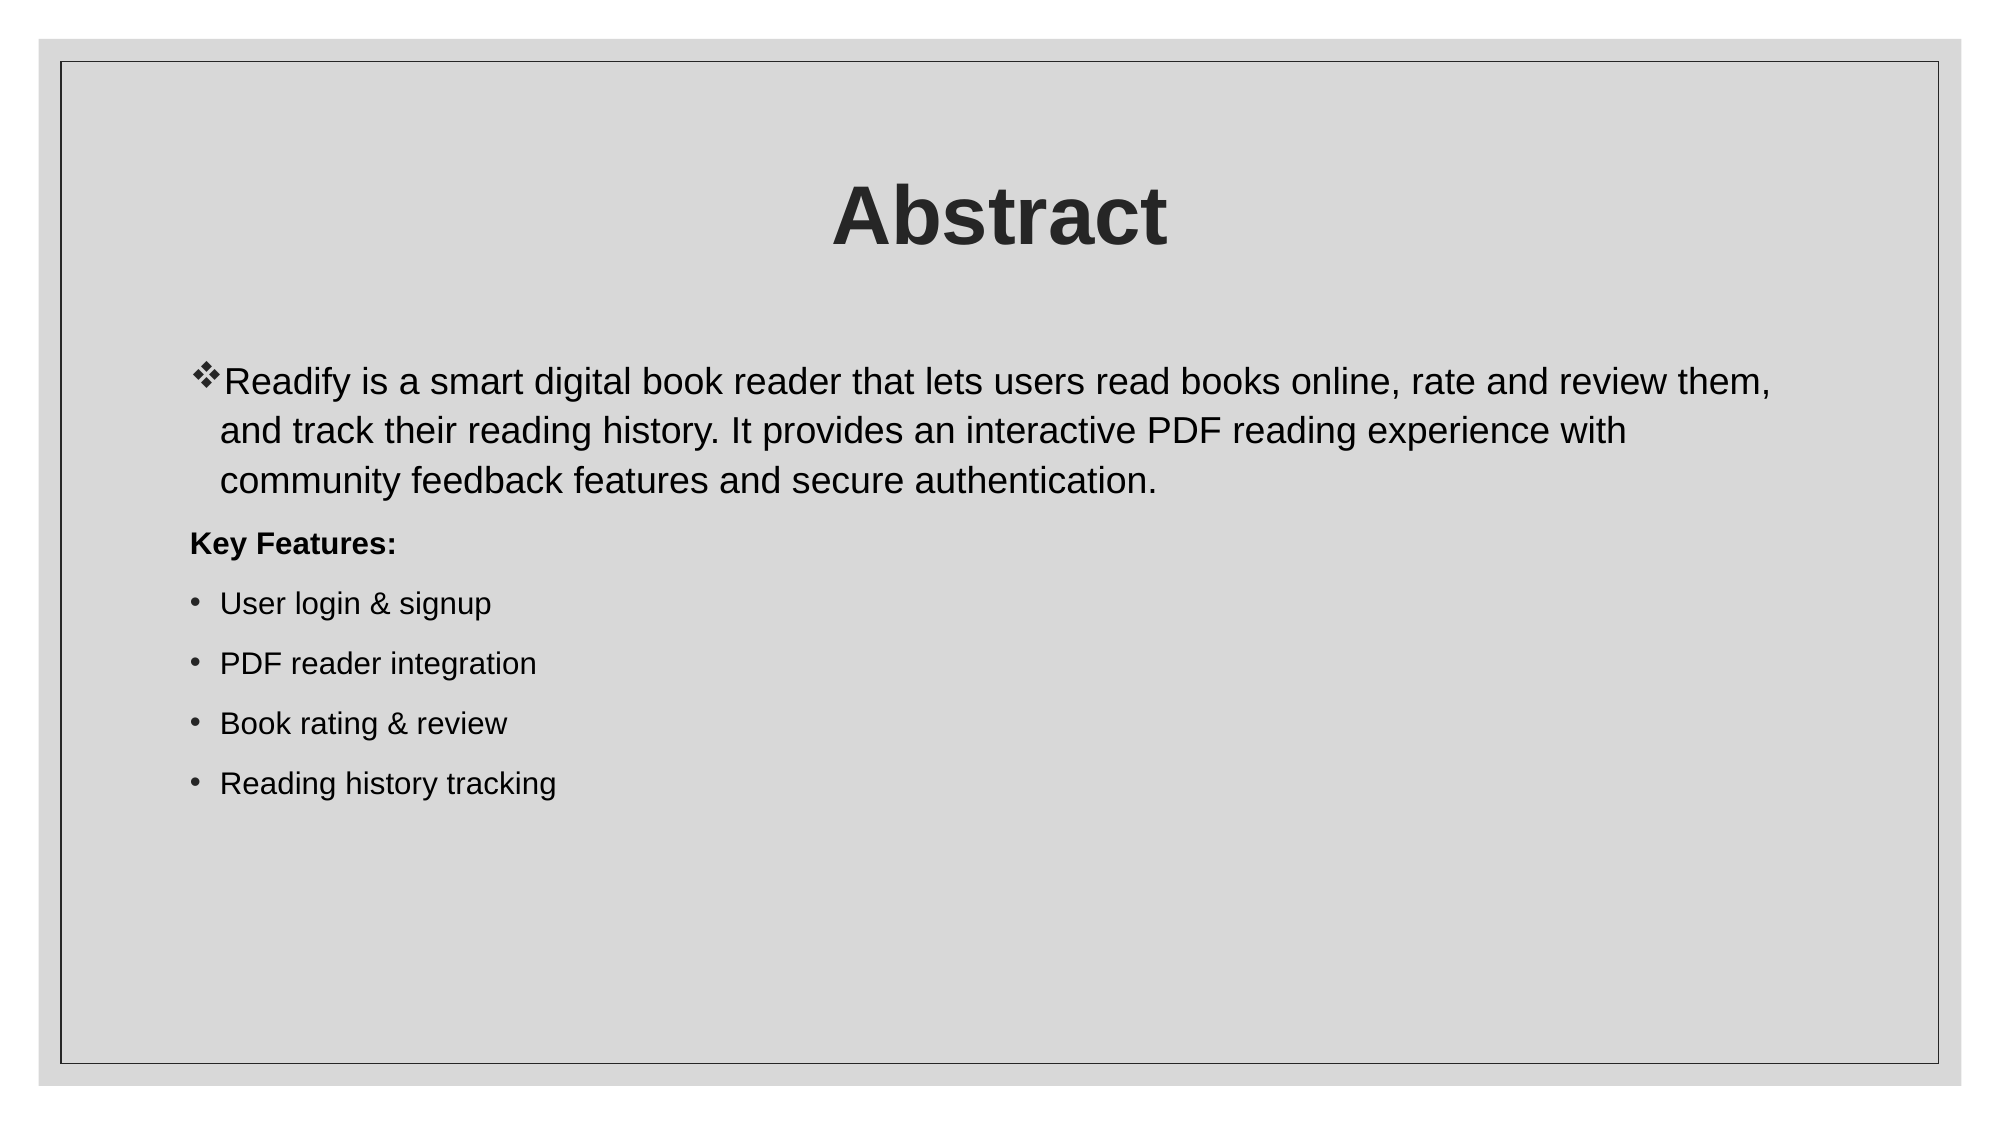

# Abstract
Readify is a smart digital book reader that lets users read books online, rate and review them, and track their reading history. It provides an interactive PDF reading experience with community feedback features and secure authentication.
Key Features:
User login & signup
PDF reader integration
Book rating & review
Reading history tracking